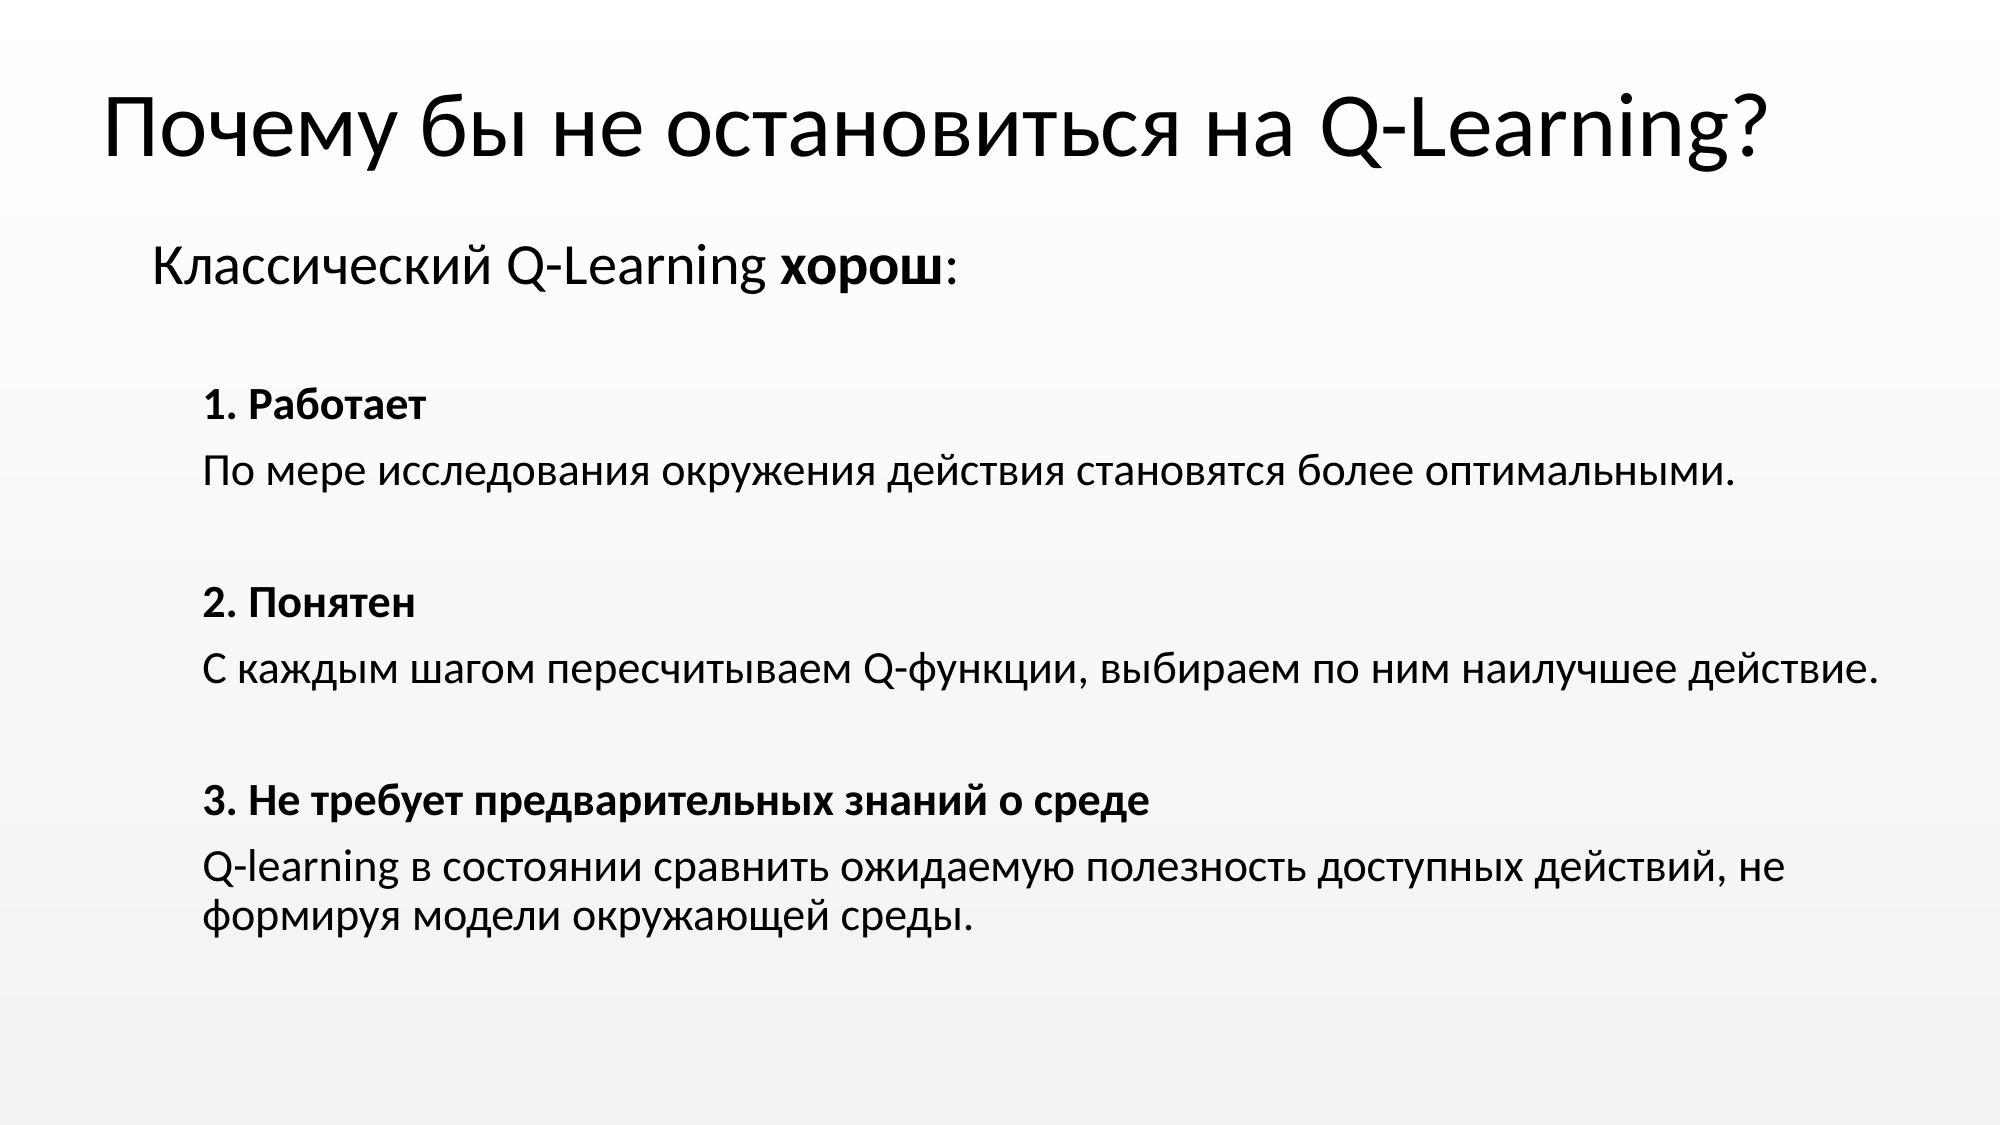

# Почему бы не остановиться на Q-Learning?
Классический Q-Learning хорош:
1. Работает
По мере исследования окружения действия становятся более оптимальными.

2. Понятен
С каждым шагом пересчитываем Q-функции, выбираем по ним наилучшее действие.

3. Не требует предварительных знаний о среде
Q-learning в состоянии сравнить ожидаемую полезность доступных действий, не формируя модели окружающей среды.